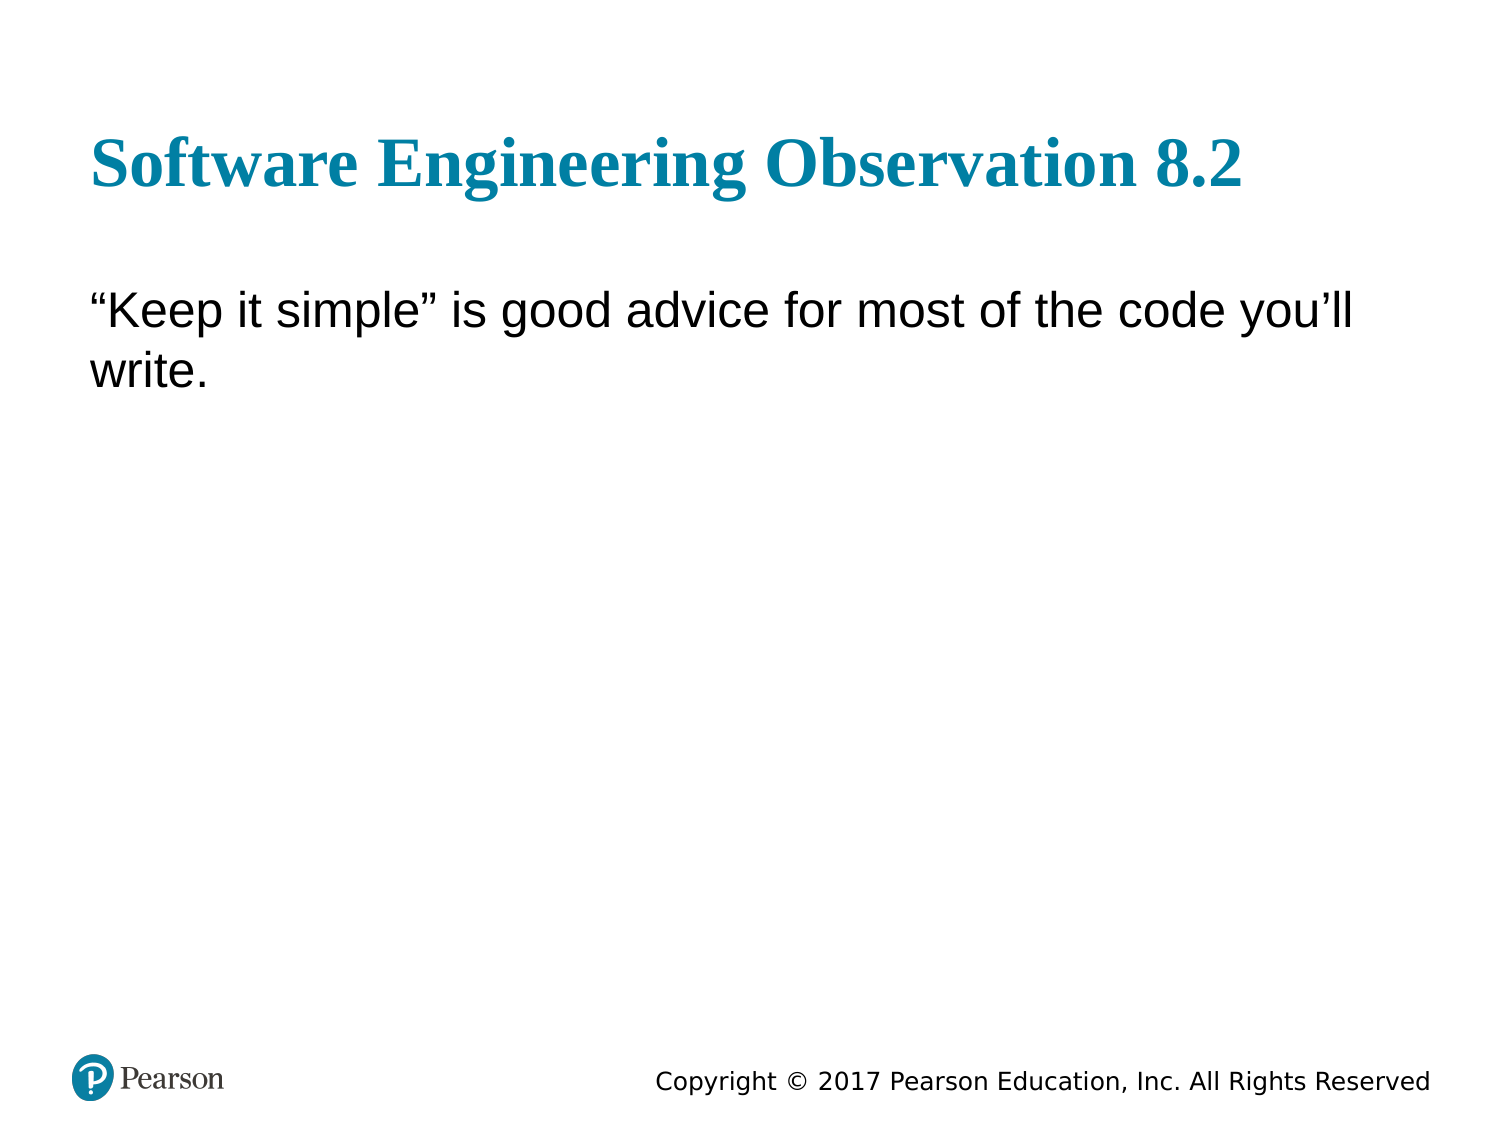

# Software Engineering Observation 8.2
“Keep it simple” is good advice for most of the code you’ll write.